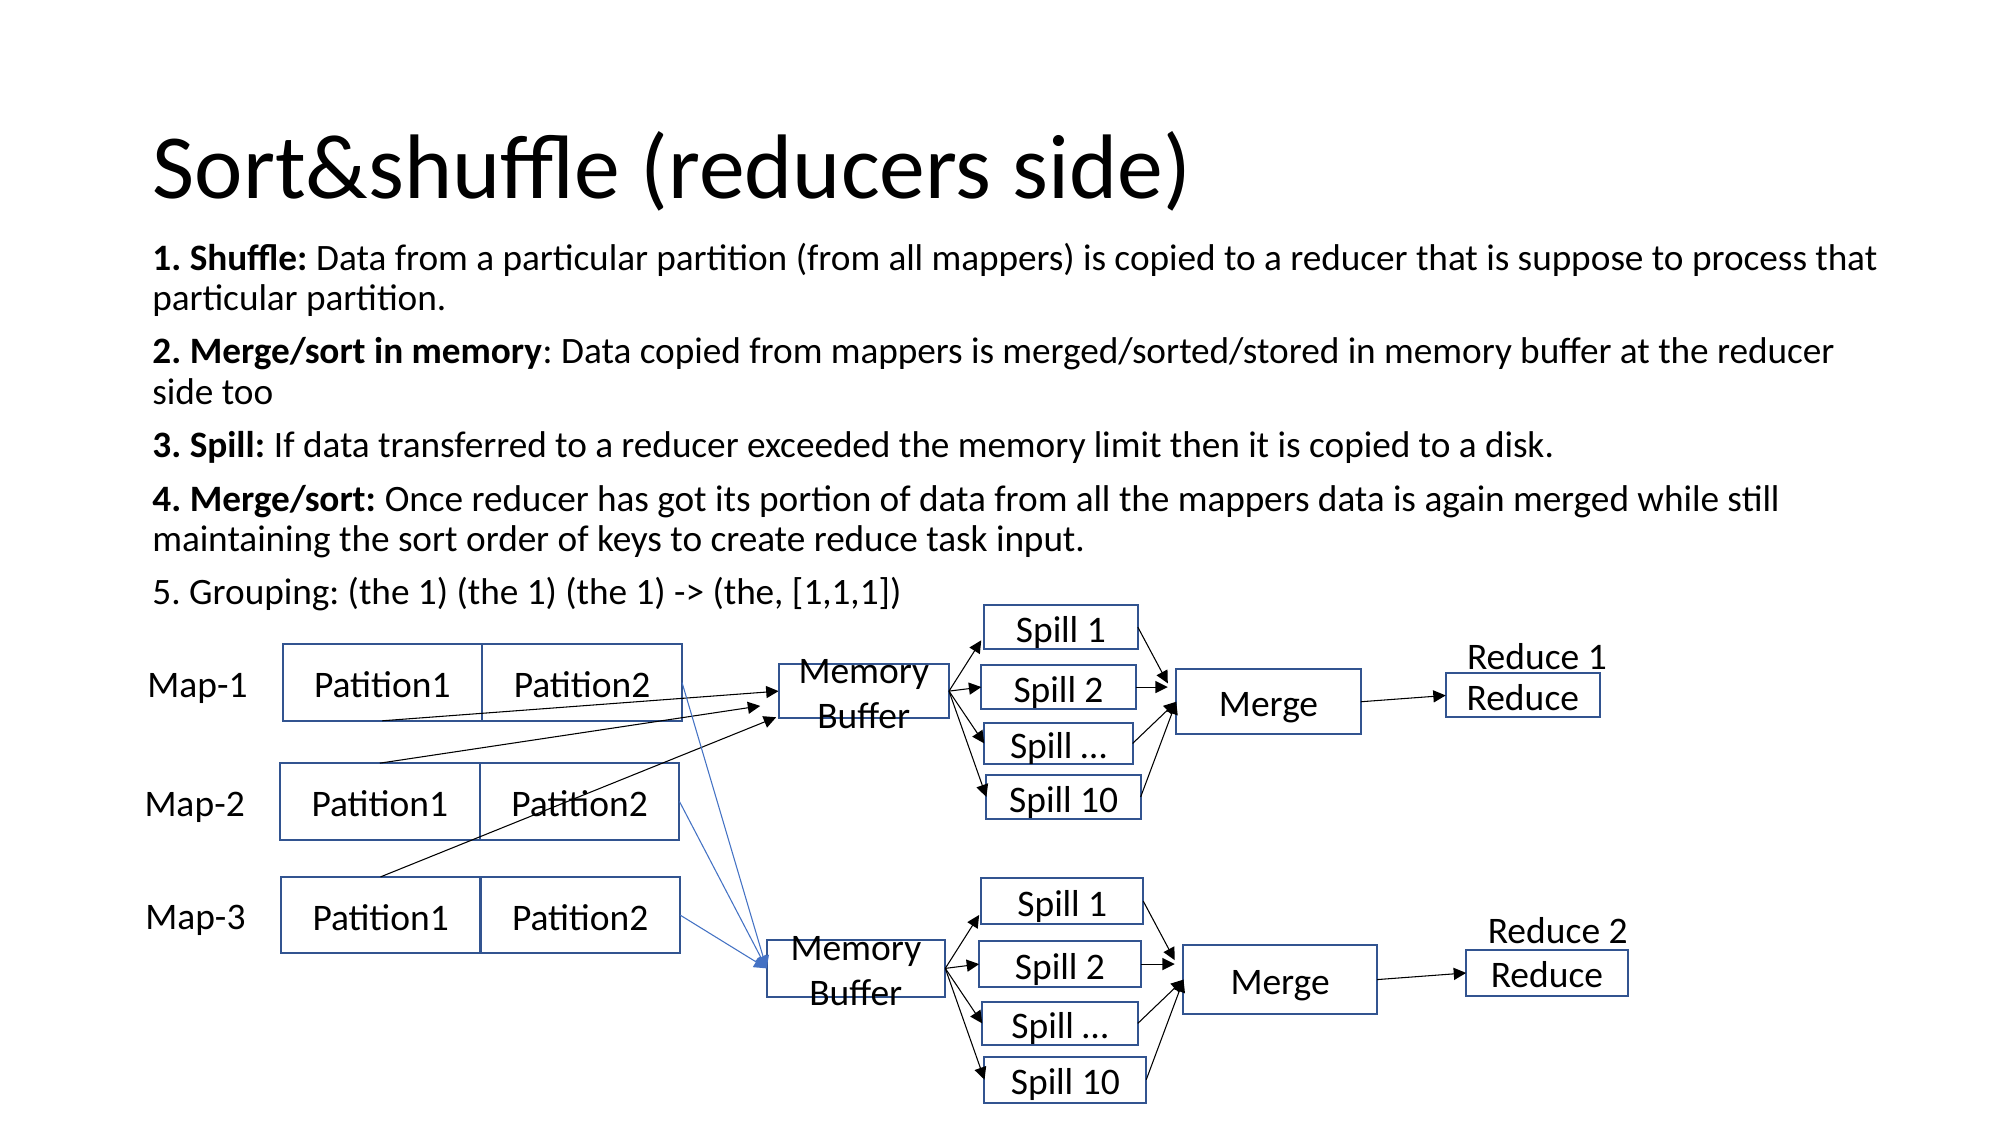

# Sort&shuffle (reducers side)
1. Shuffle: Data from a particular partition (from all mappers) is copied to a reducer that is suppose to process that particular partition.
2. Merge/sort in memory: Data copied from mappers is merged/sorted/stored in memory buffer at the reducer side too
3. Spill: If data transferred to a reducer exceeded the memory limit then it is copied to a disk.
4. Merge/sort: Once reducer has got its portion of data from all the mappers data is again merged while still maintaining the sort order of keys to create reduce task input.
5. Grouping: (the 1) (the 1) (the 1) -> (the, [1,1,1])

Spill 1
Reduce 1
Memory Buffer
Spill 2
Merge
Reduce
Spill …
Spill 10
Patition2
Patition1
Map-1
Patition2
Patition1
Map-2
Patition2
Patition1
Map-3
Spill 1
Reduce 2
Memory Buffer
Spill 2
Merge
Reduce
Spill …
Spill 10